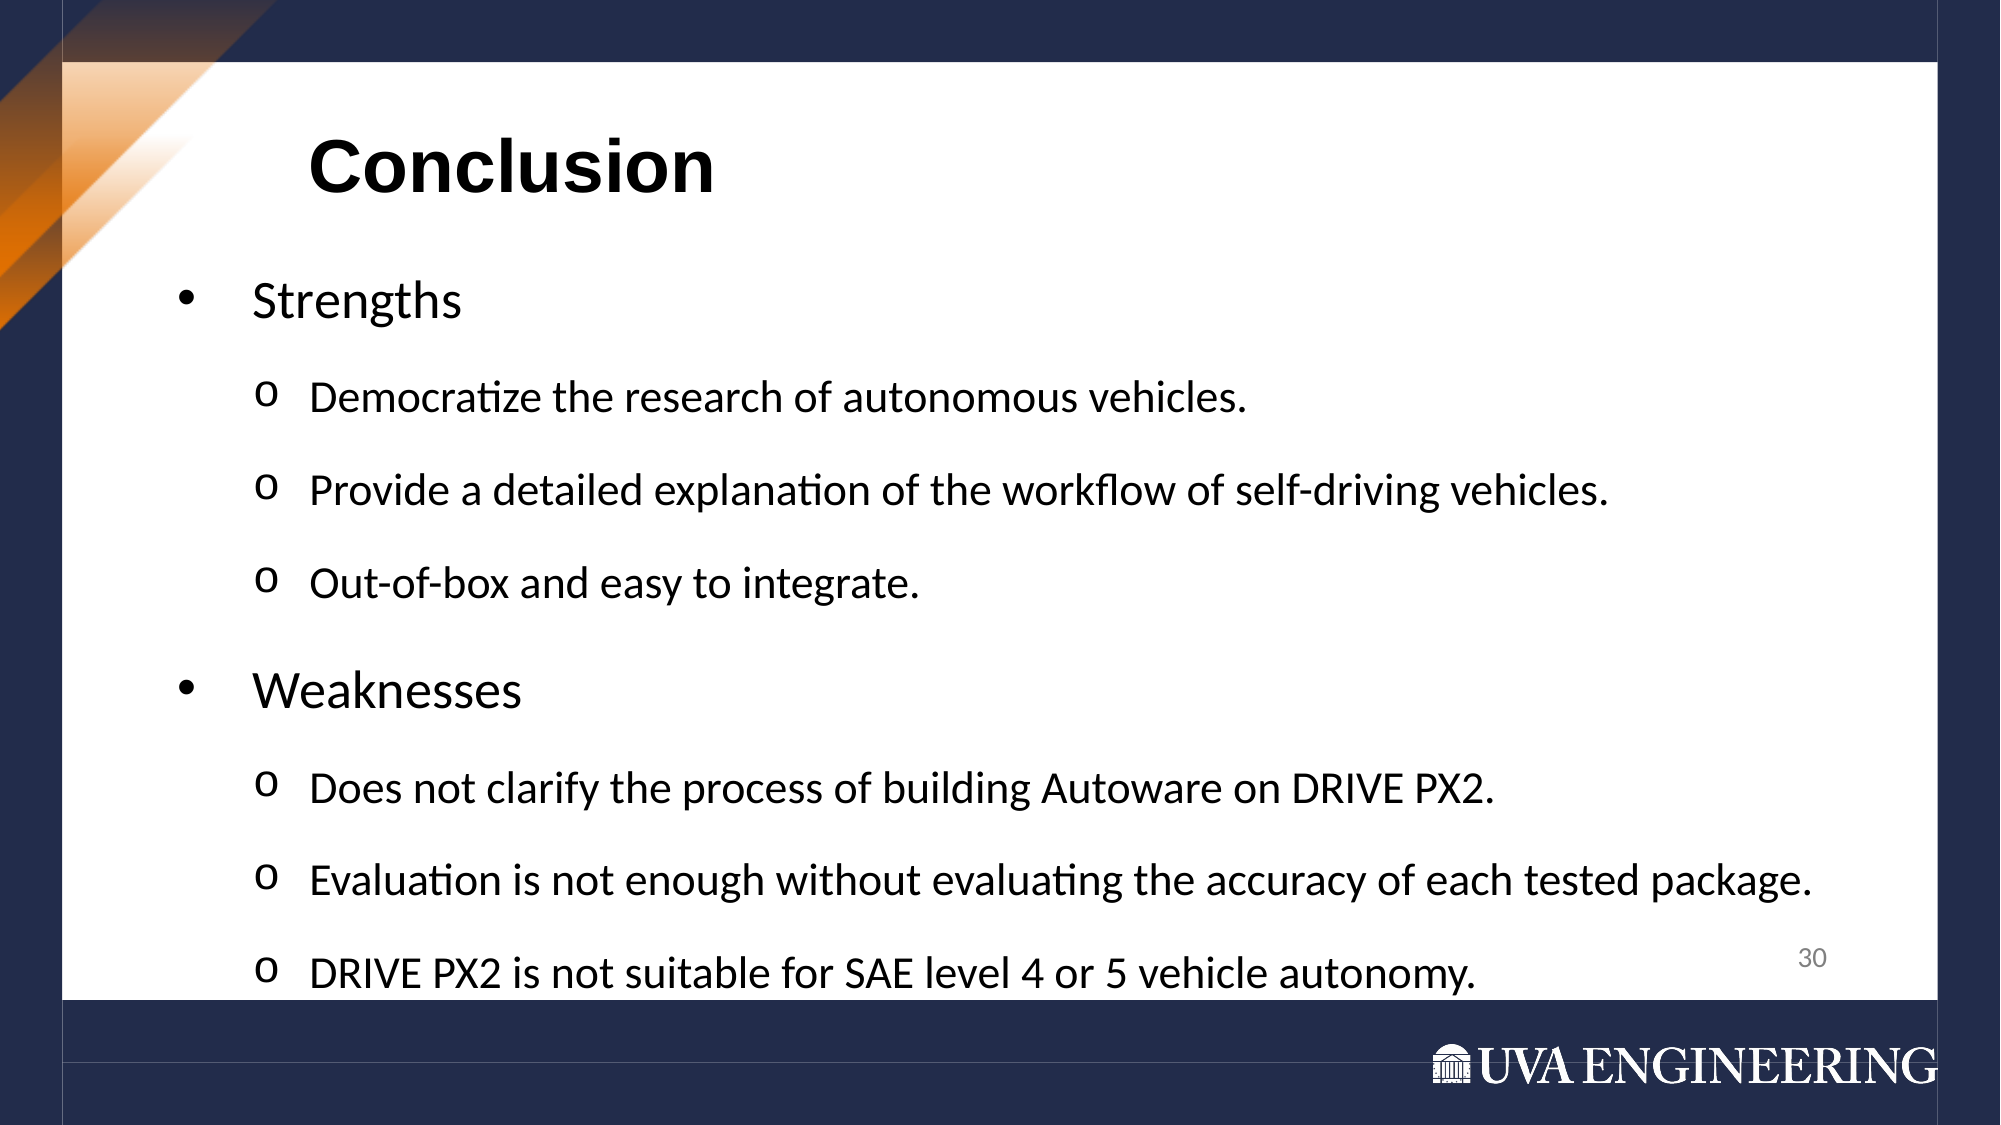

Conclusion
Strengths
Democratize the research of autonomous vehicles.
Provide a detailed explanation of the workflow of self-driving vehicles.
Out-of-box and easy to integrate.
Weaknesses
Does not clarify the process of building Autoware on DRIVE PX2.
Evaluation is not enough without evaluating the accuracy of each tested package.
DRIVE PX2 is not suitable for SAE level 4 or 5 vehicle autonomy.

30